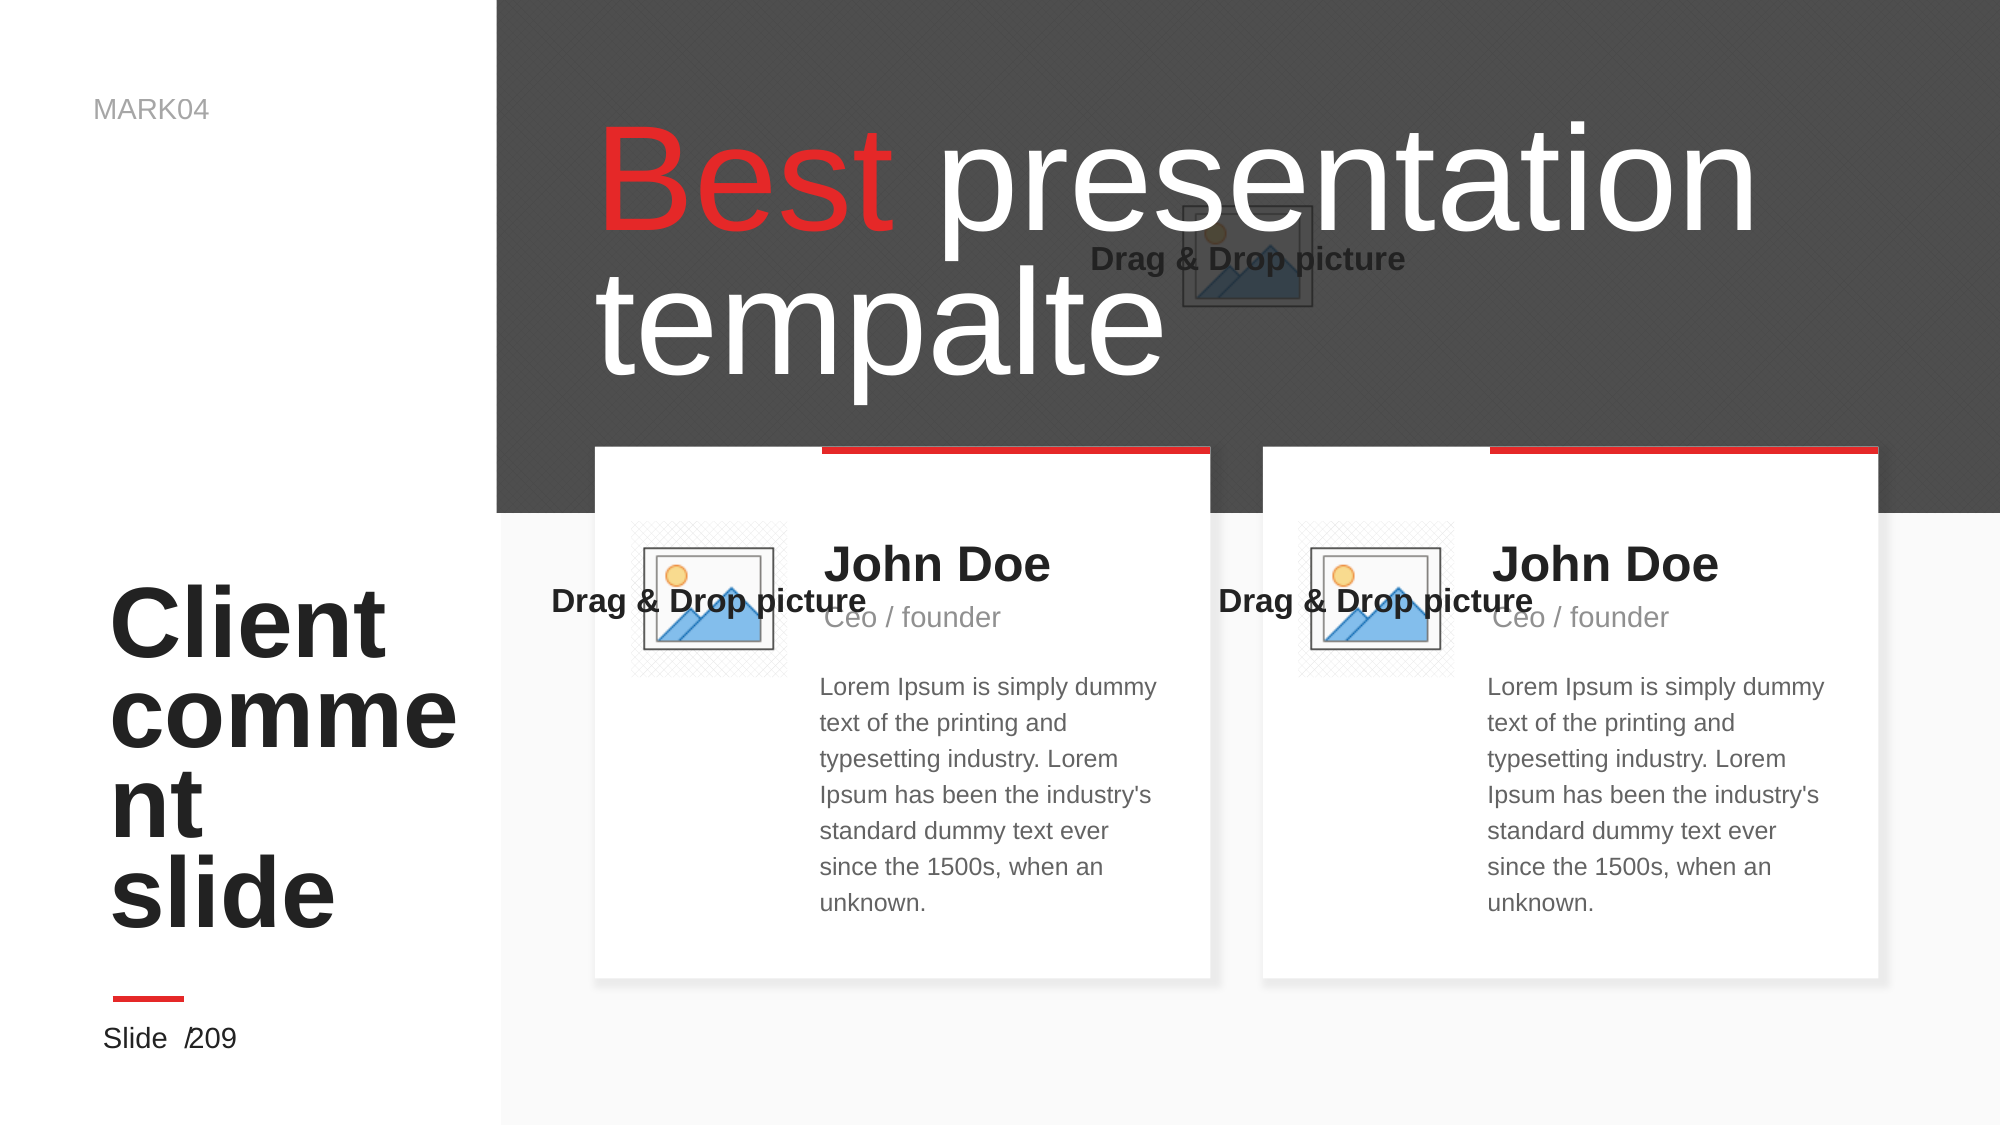

Best presentation
tempalte

John Doe
John Doe
# Client comment slide
Ceo / founder
Ceo / founder
Lorem Ipsum is simply dummy text of the printing and typesetting industry. Lorem Ipsum has been the industry's standard dummy text ever since the 1500s, when an unknown.
Lorem Ipsum is simply dummy text of the printing and typesetting industry. Lorem Ipsum has been the industry's standard dummy text ever since the 1500s, when an unknown.